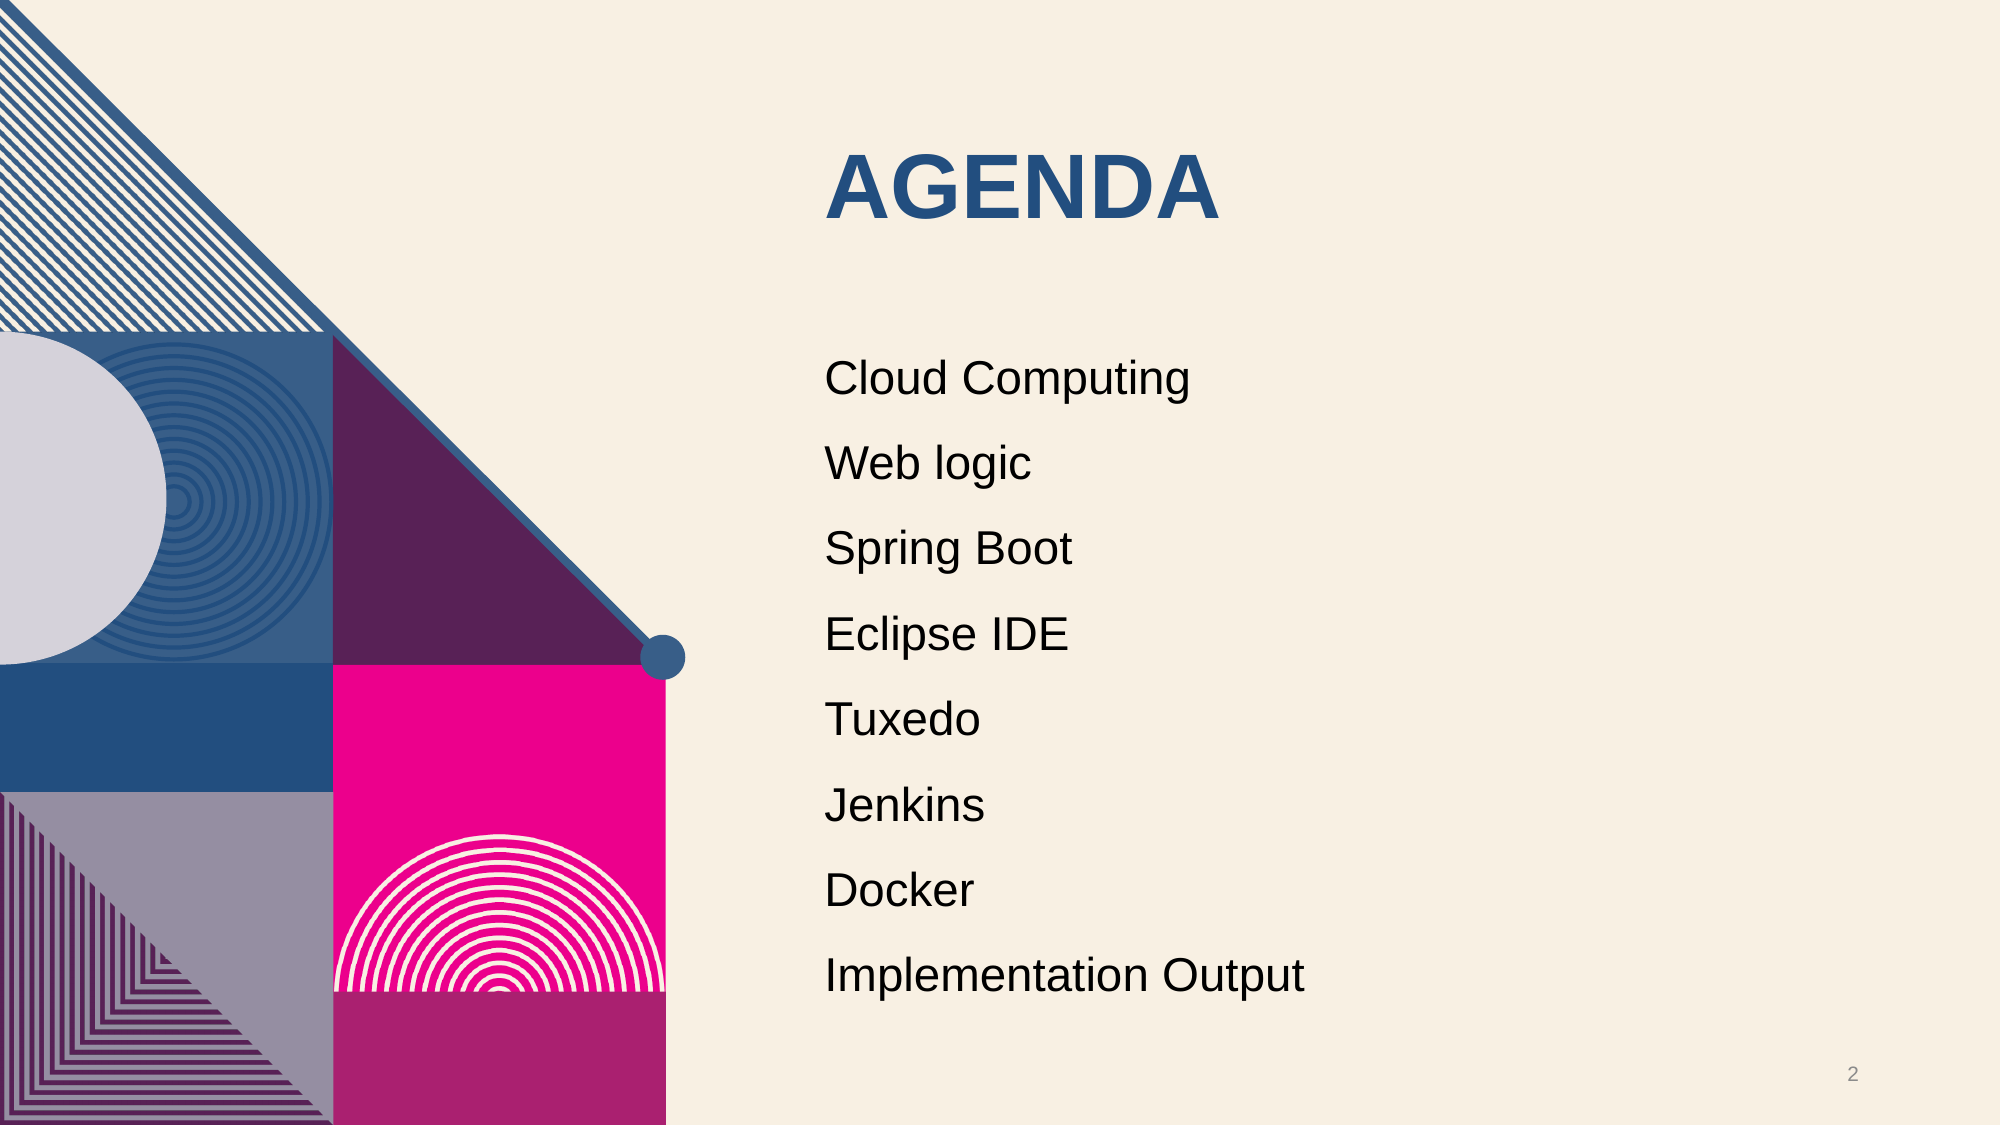

# Agenda
Cloud Computing
Web logic
Spring Boot
Eclipse IDE
Tuxedo
Jenkins
Docker
Implementation Output

2